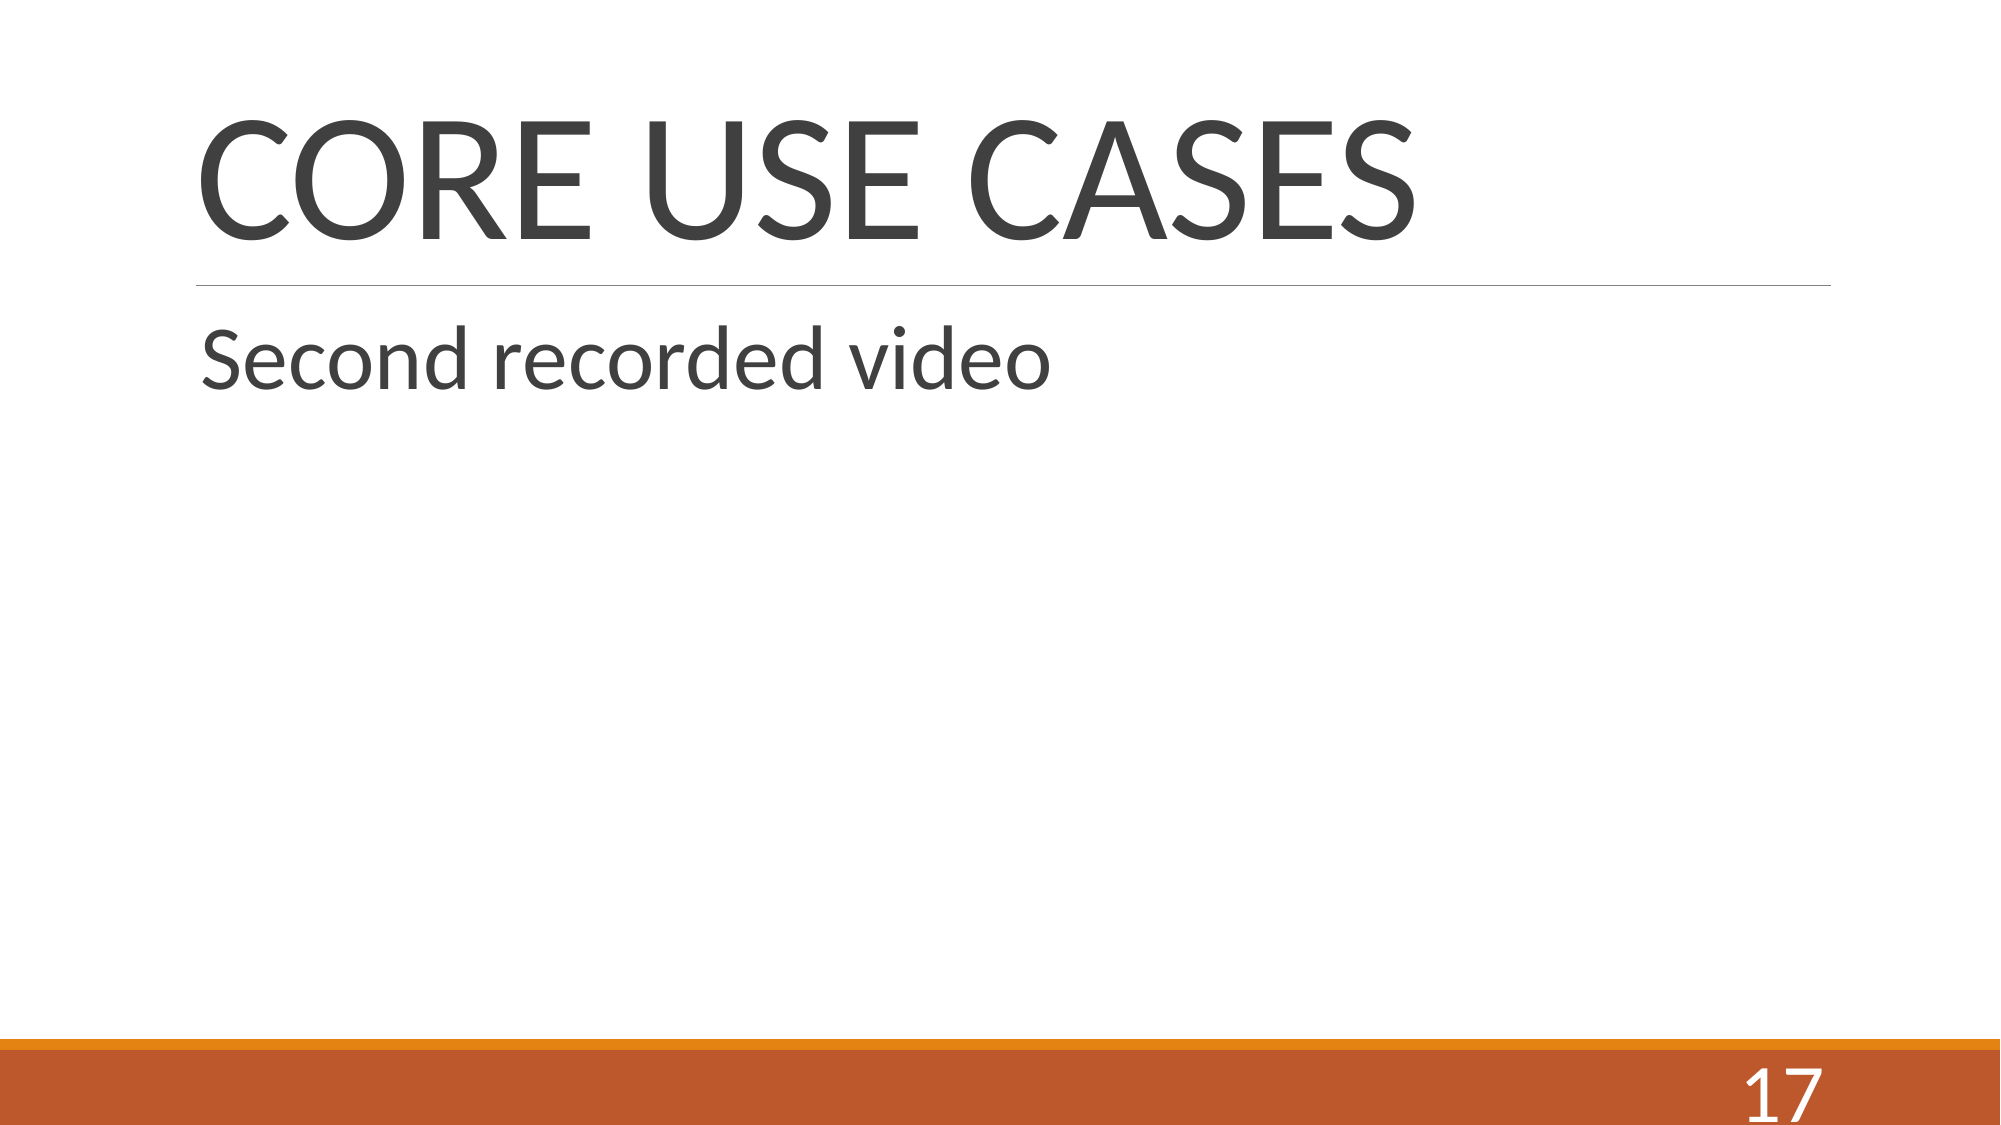

# CORE USE CASES
Second recorded video
17